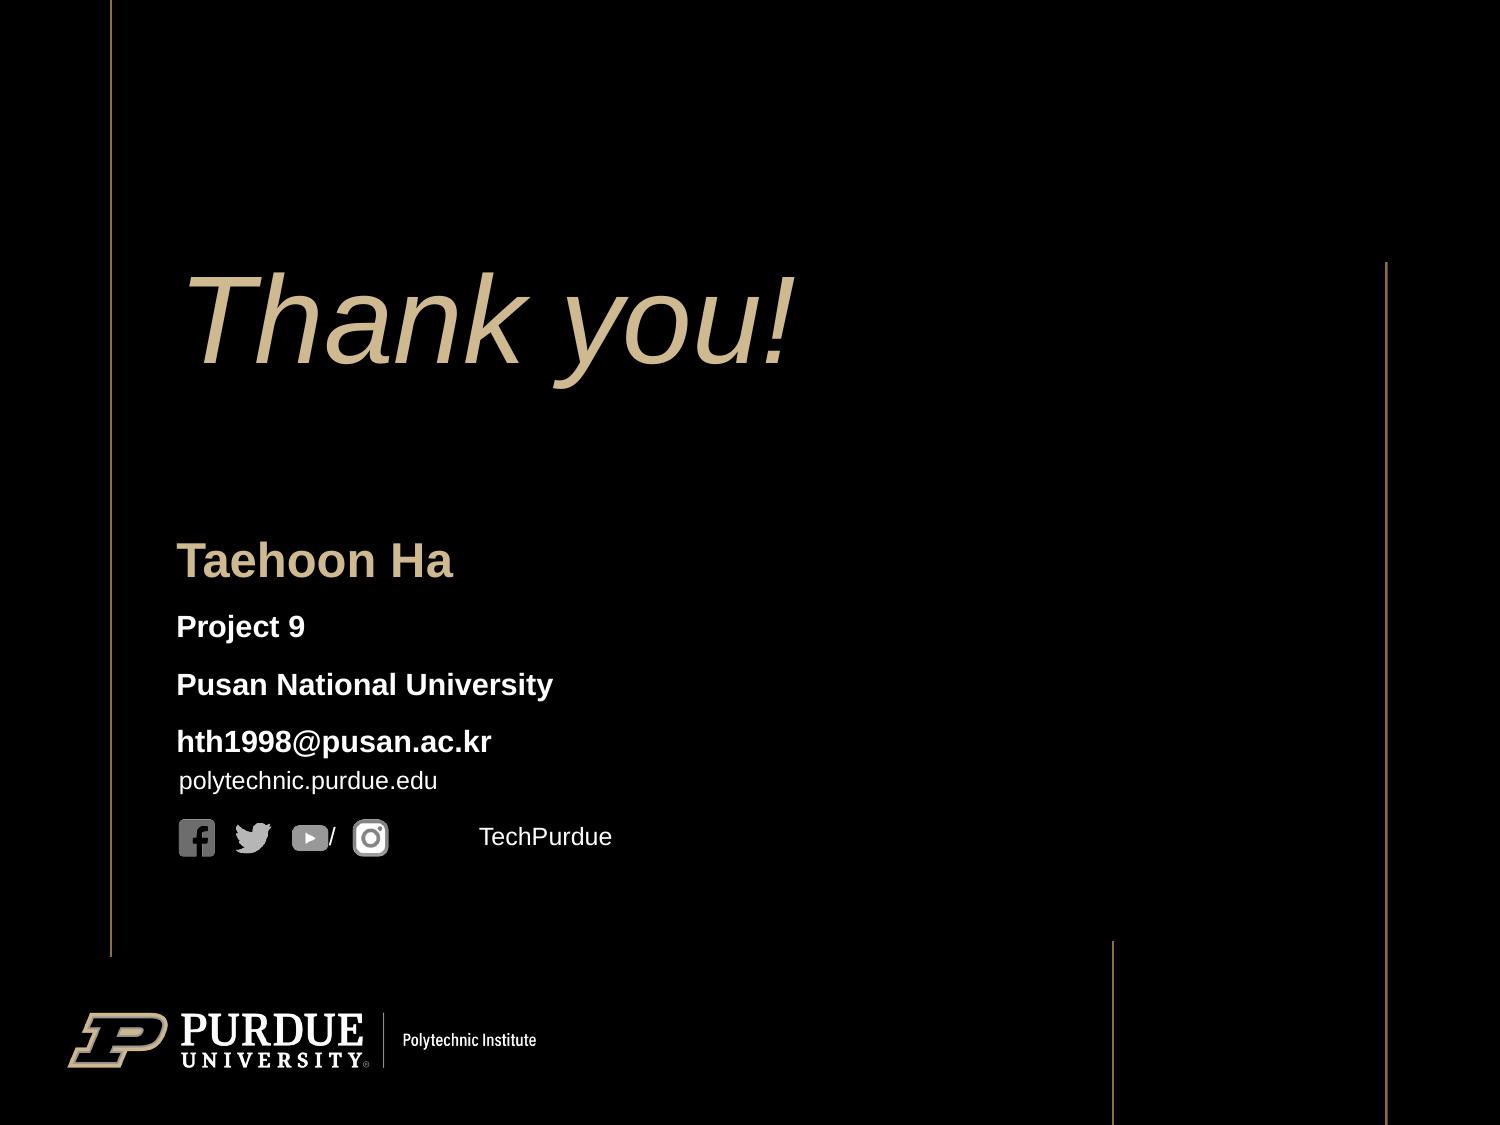

# Thank you!
Taehoon Ha
Project 9
Pusan National University
hth1998@pusan.ac.kr

9